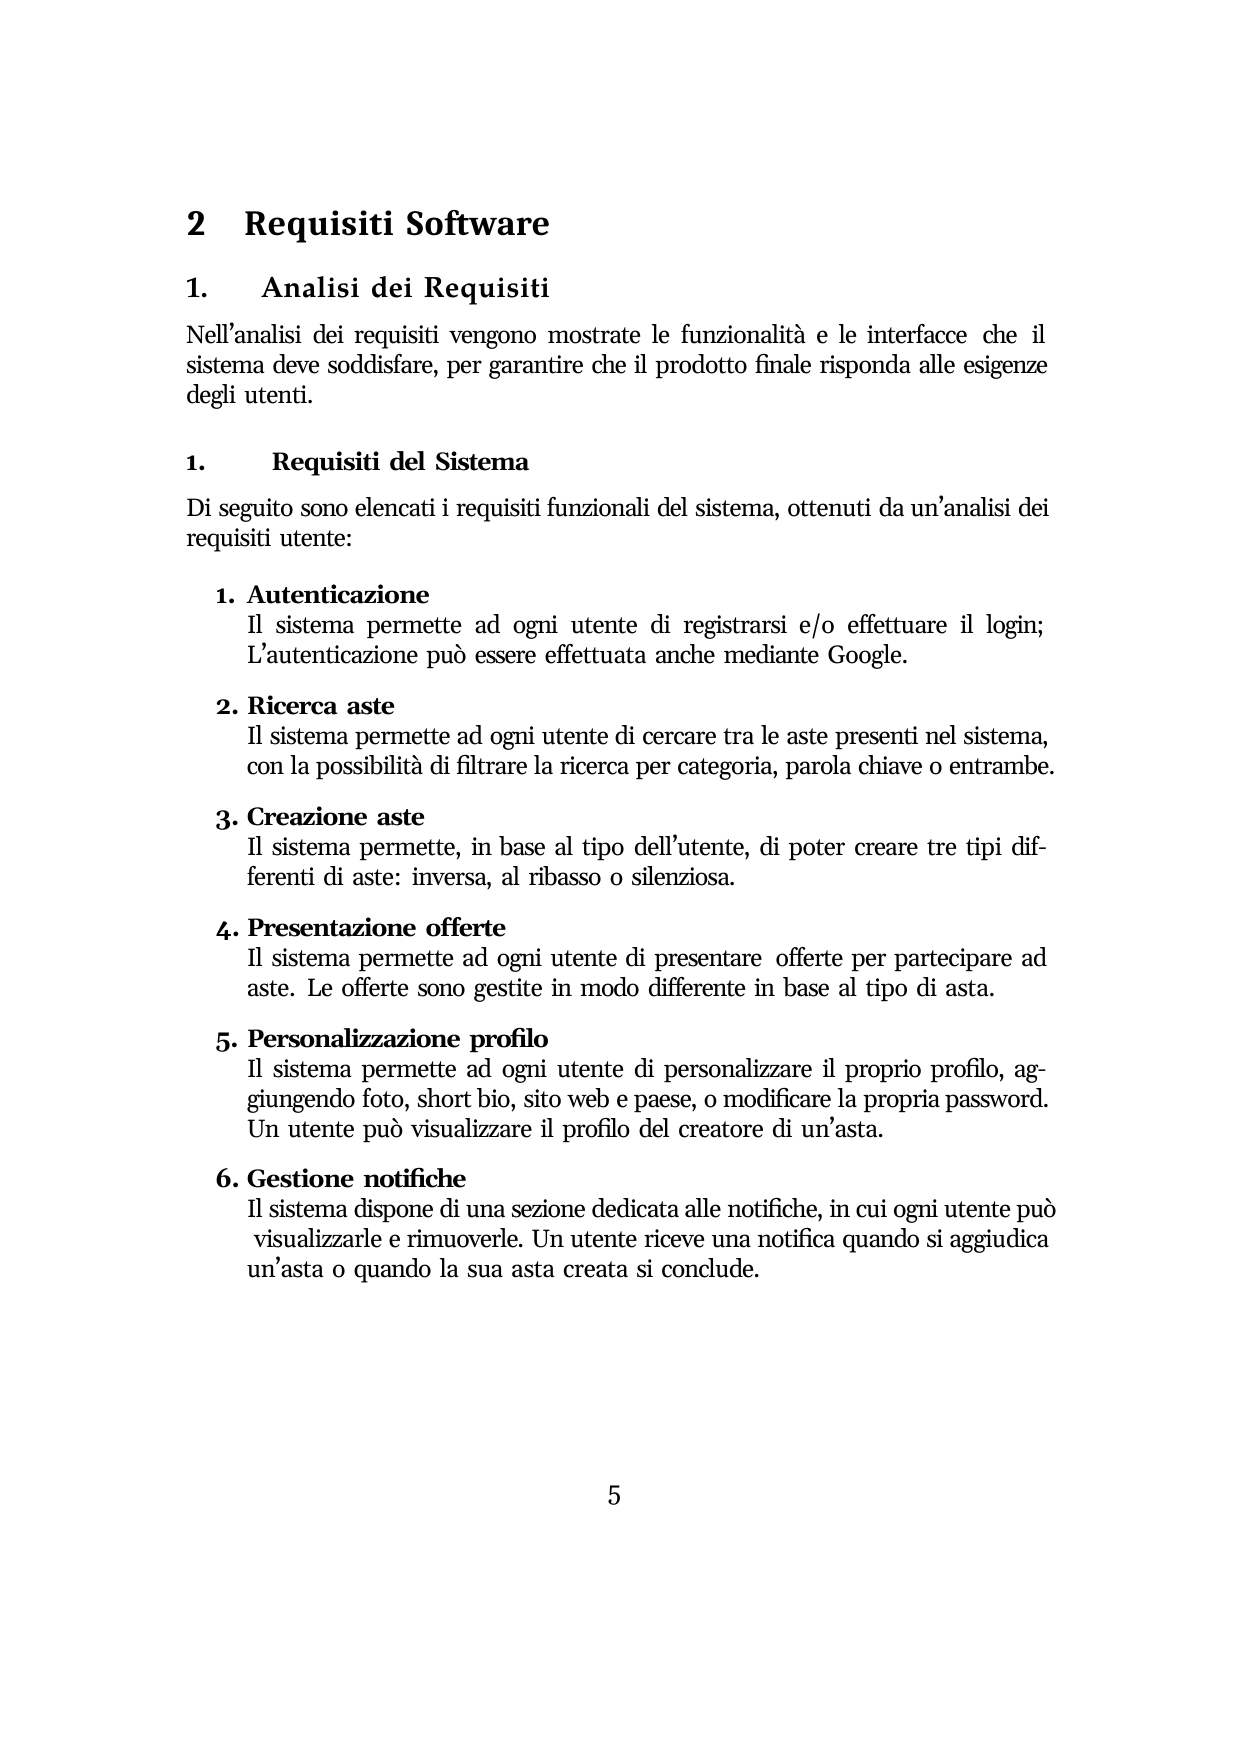

Requisiti Software
Analisi dei Requisiti
Nell’analisi dei requisiti vengono mostrate le funzionalità e le interfacce che il  sistema deve soddisfare, per garantire che il prodotto finale risponda alle esigenze  degli utenti.

Requisiti del Sistema
Di seguito sono elencati i requisiti funzionali del sistema, ottenuti da un’analisi dei  requisiti utente:
Autenticazione
Il sistema permette ad ogni utente di registrarsi e/o effettuare il login;  L’autenticazione può essere effettuata anche mediante Google.
Ricerca aste
Il sistema permette ad ogni utente di cercare tra le aste presenti nel sistema,  con la possibilità di filtrare la ricerca per categoria, parola chiave o entrambe.
Creazione aste
Il sistema permette, in base al tipo dell’utente, di poter creare tre tipi dif-  ferenti di aste:  inversa, al ribasso o silenziosa.
Presentazione offerte
Il sistema permette ad ogni utente di presentare offerte per partecipare ad  aste. Le offerte sono gestite in modo differente in base al tipo di asta.
Personalizzazione profilo
Il sistema permette ad ogni utente di personalizzare il proprio profilo, ag-  giungendo foto, short bio, sito web e paese, o modificare la propria password.  Un utente può visualizzare il profilo del creatore di un’asta.
Gestione notifiche
Il sistema dispone di una sezione dedicata alle notifiche, in cui ogni utente può  visualizzarle e rimuoverle. Un utente riceve una notifica quando si aggiudica  un’asta o quando la sua asta creata si conclude.
5